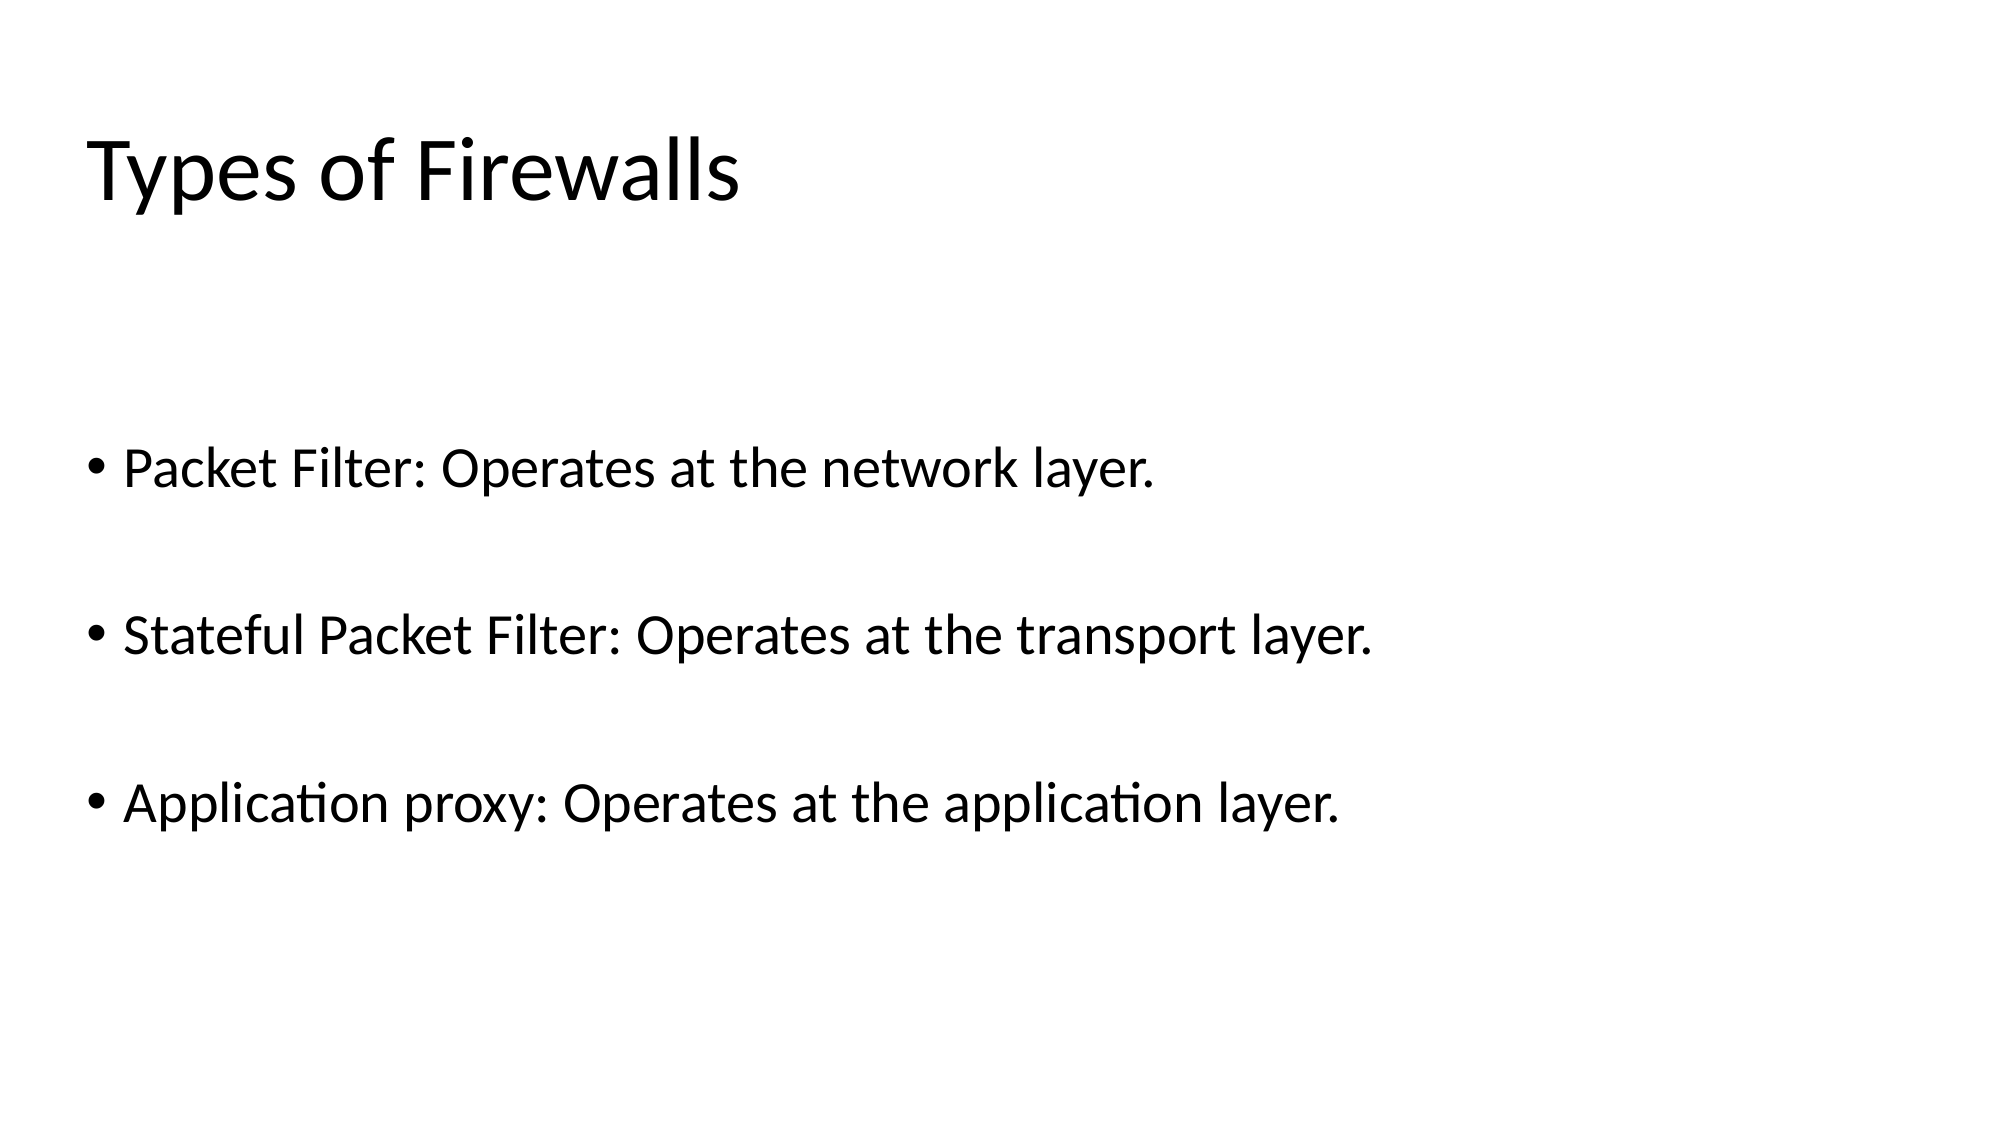

# Types of Firewalls

Packet Filter: Operates at the network layer.

Stateful Packet Filter: Operates at the transport layer.

Application proxy: Operates at the application layer.